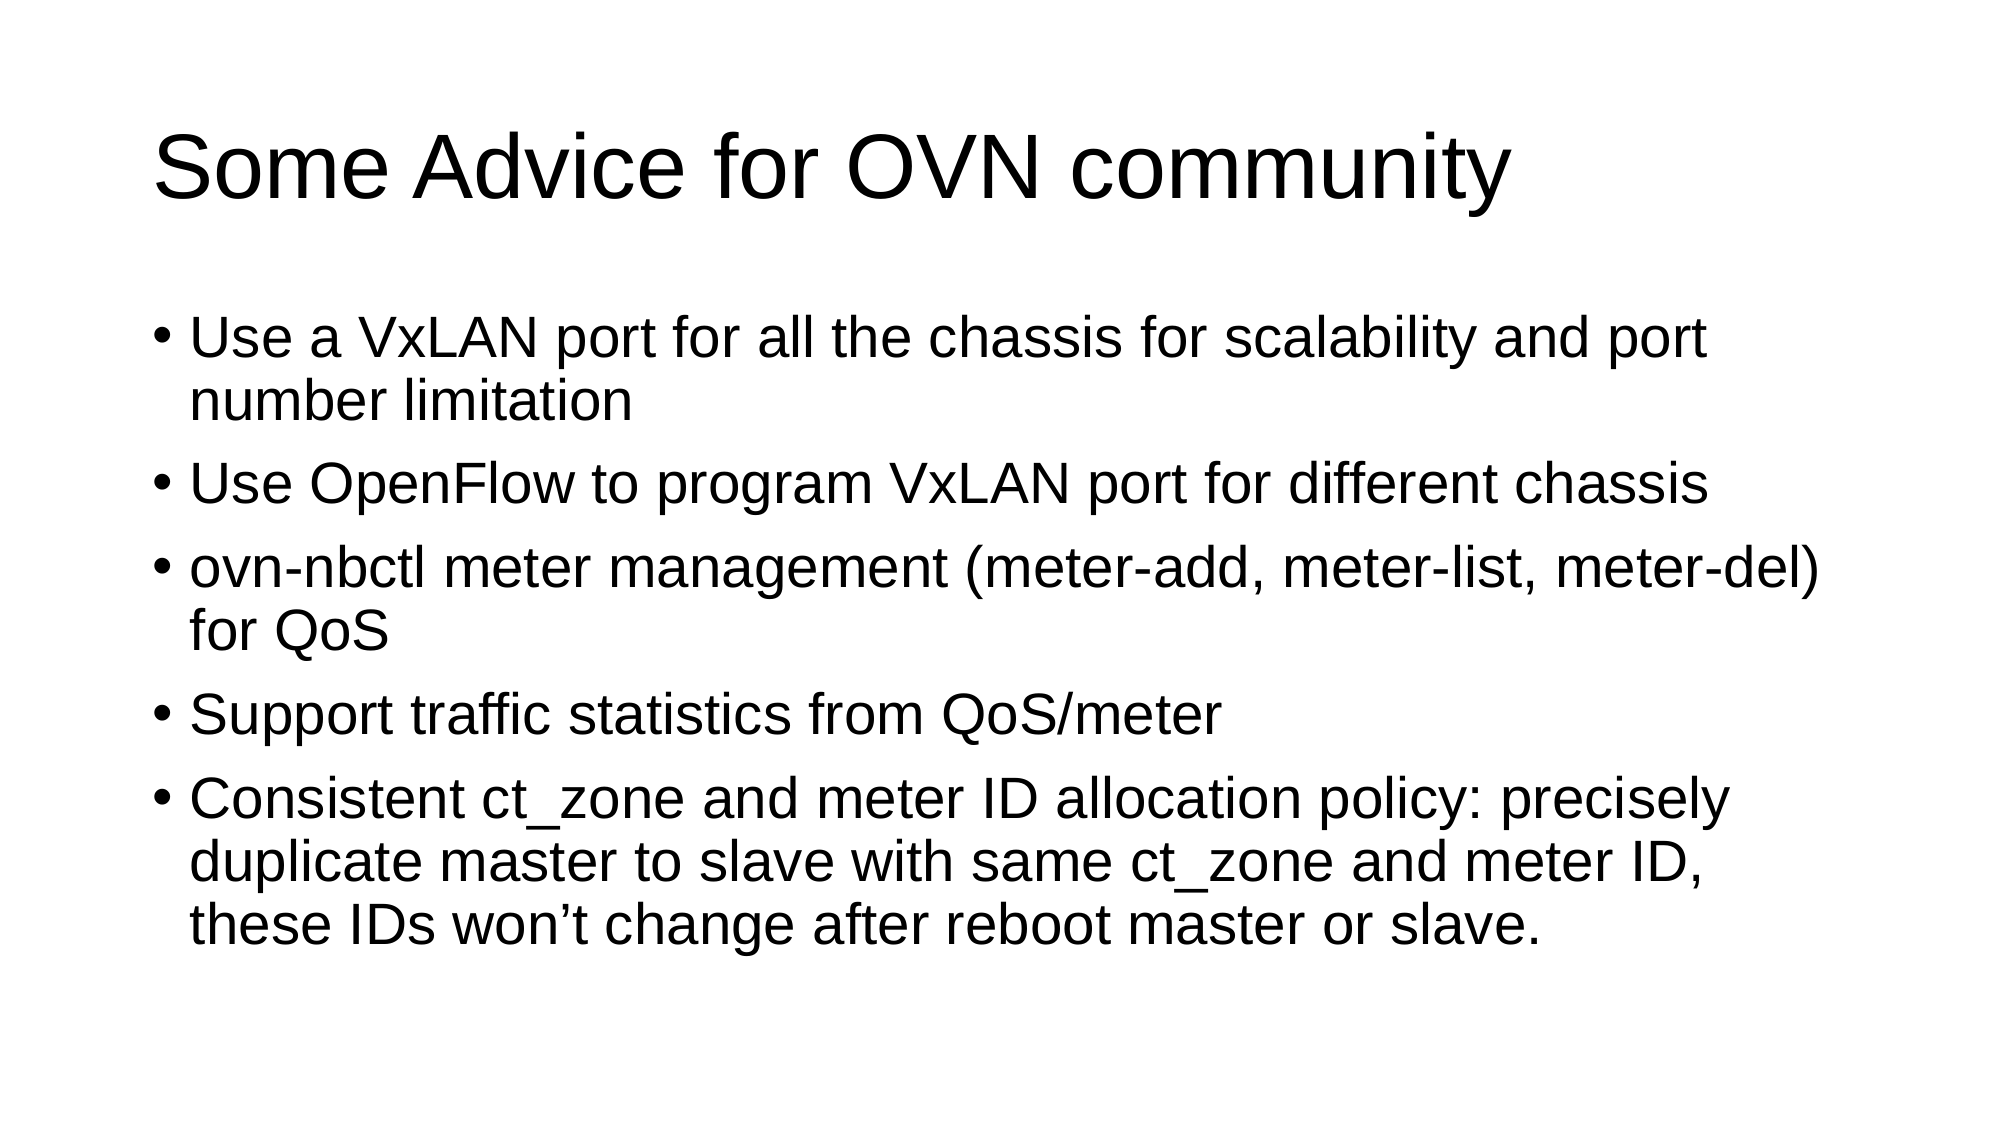

# Some Advice for OVN community
Use a VxLAN port for all the chassis for scalability and port number limitation
Use OpenFlow to program VxLAN port for different chassis
ovn-nbctl meter management (meter-add, meter-list, meter-del) for QoS
Support traffic statistics from QoS/meter
Consistent ct_zone and meter ID allocation policy: precisely duplicate master to slave with same ct_zone and meter ID, these IDs won’t change after reboot master or slave.